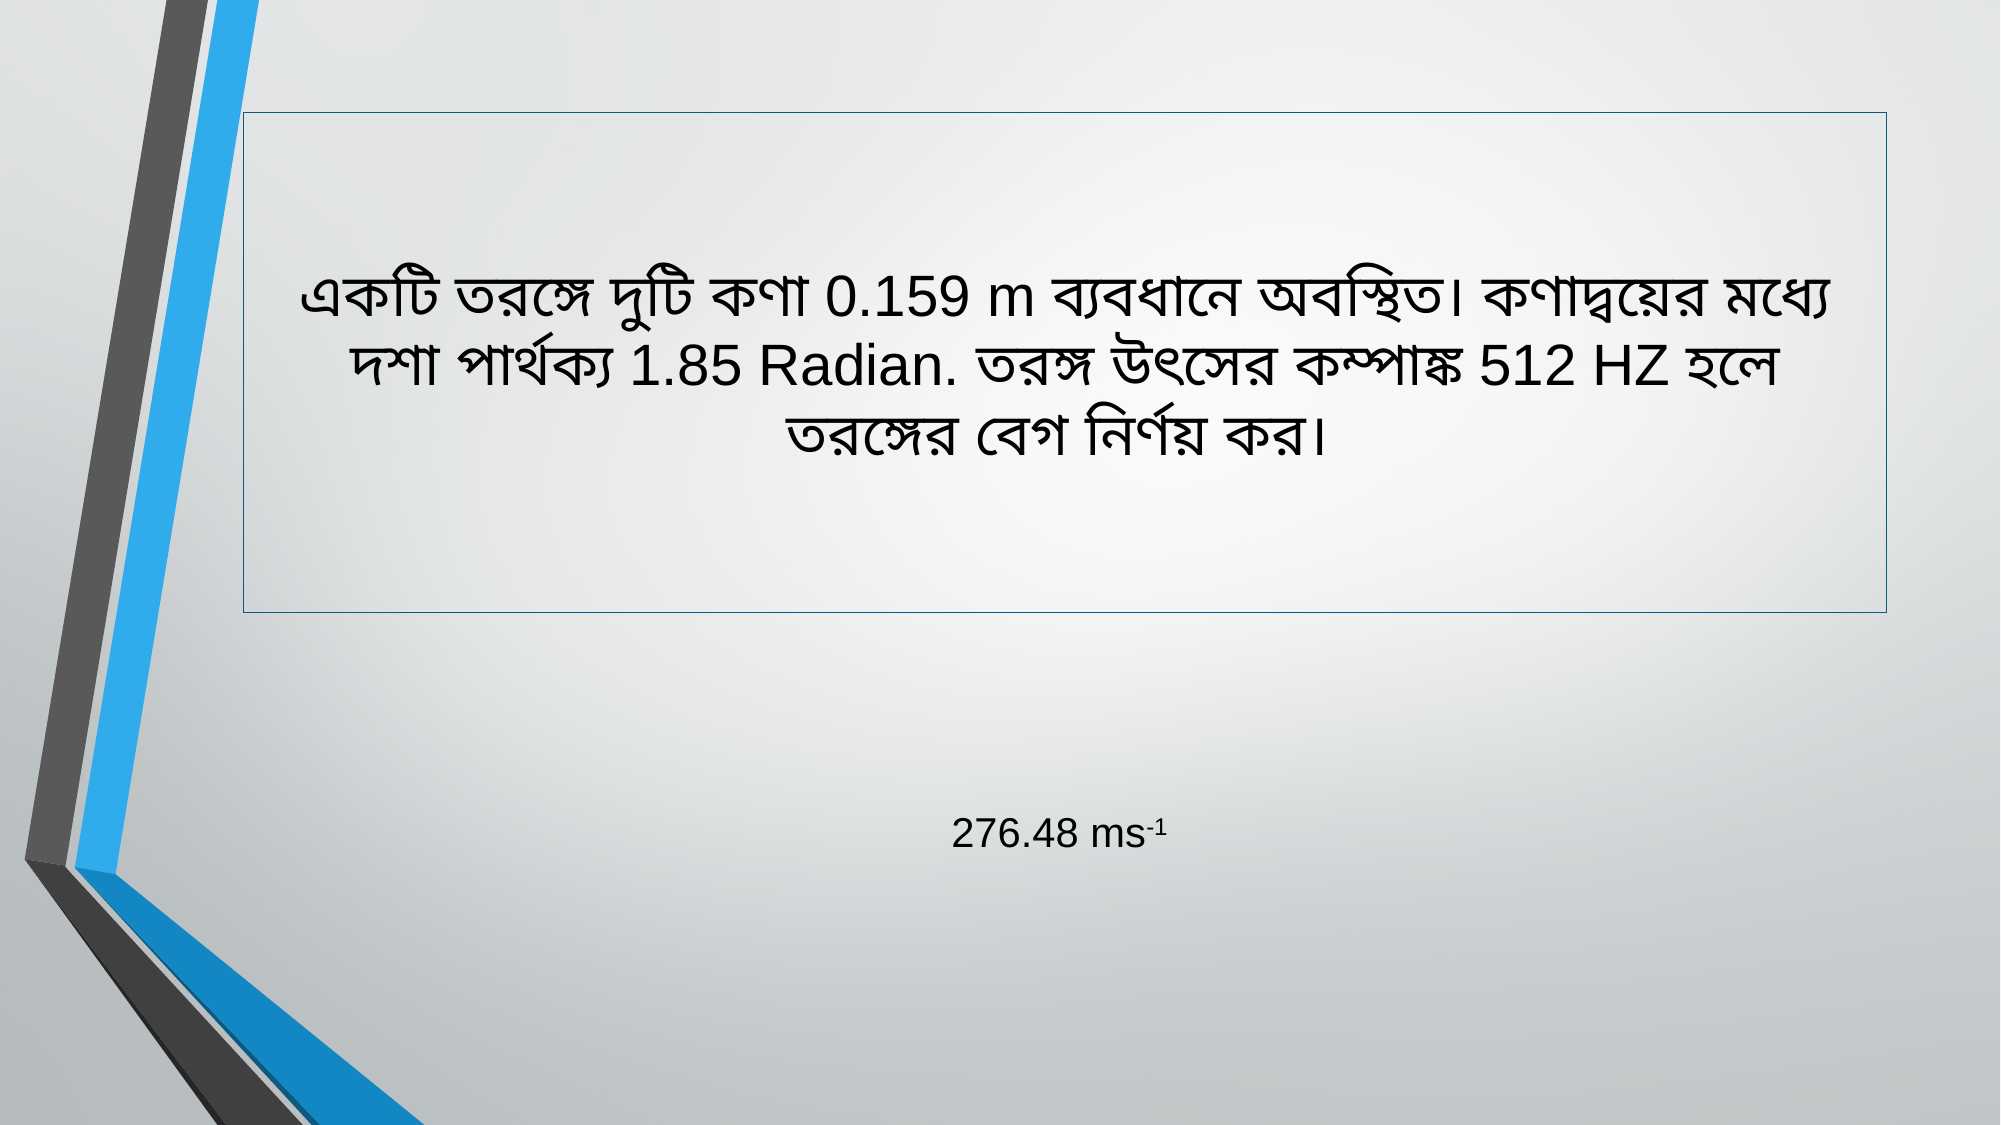

# একটি তরঙ্গে দুটি কণা 0.159 m ব্যবধানে অবস্থিত। কণাদ্বয়ের মধ্যে দশা পার্থক্য 1.85 Radian. তরঙ্গ উৎসের কম্পাঙ্ক 512 HZ হলে তরঙ্গের বেগ নির্ণয় কর।
276.48 ms-1